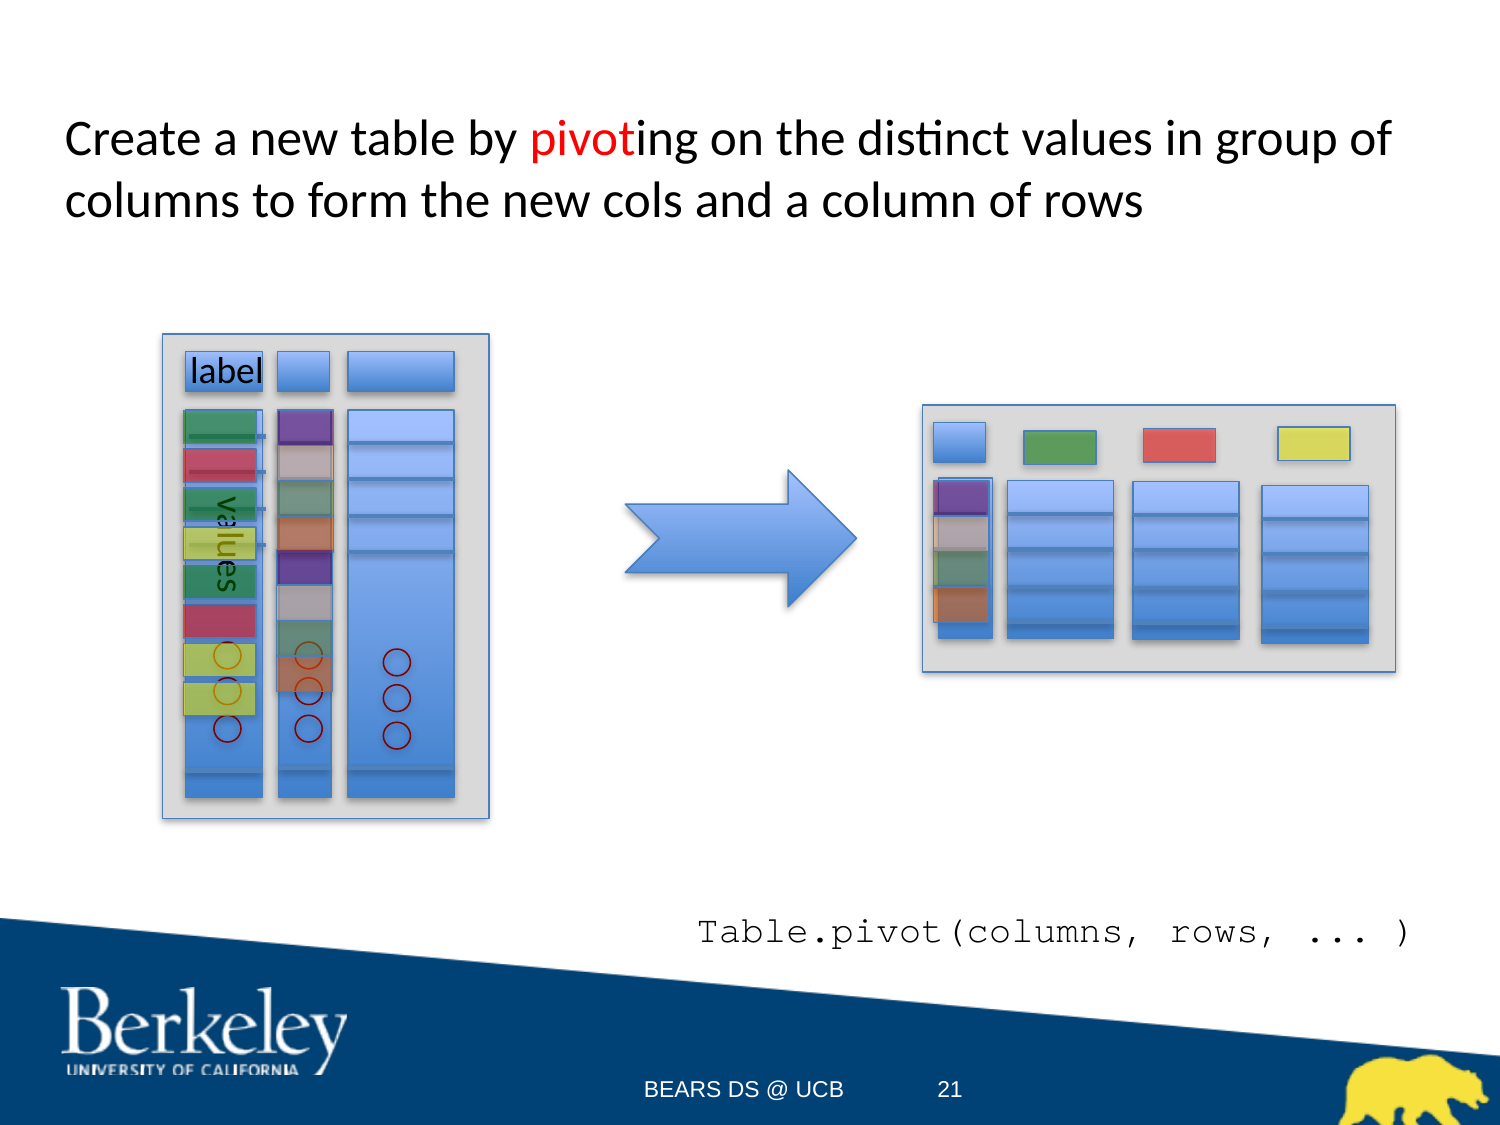

# Create a new table by pivoting on the distinct values in group of columns to form the new cols and a column of rows

label

values

Table.pivot(columns, rows, ... )
BEARS DS @ UCB
21